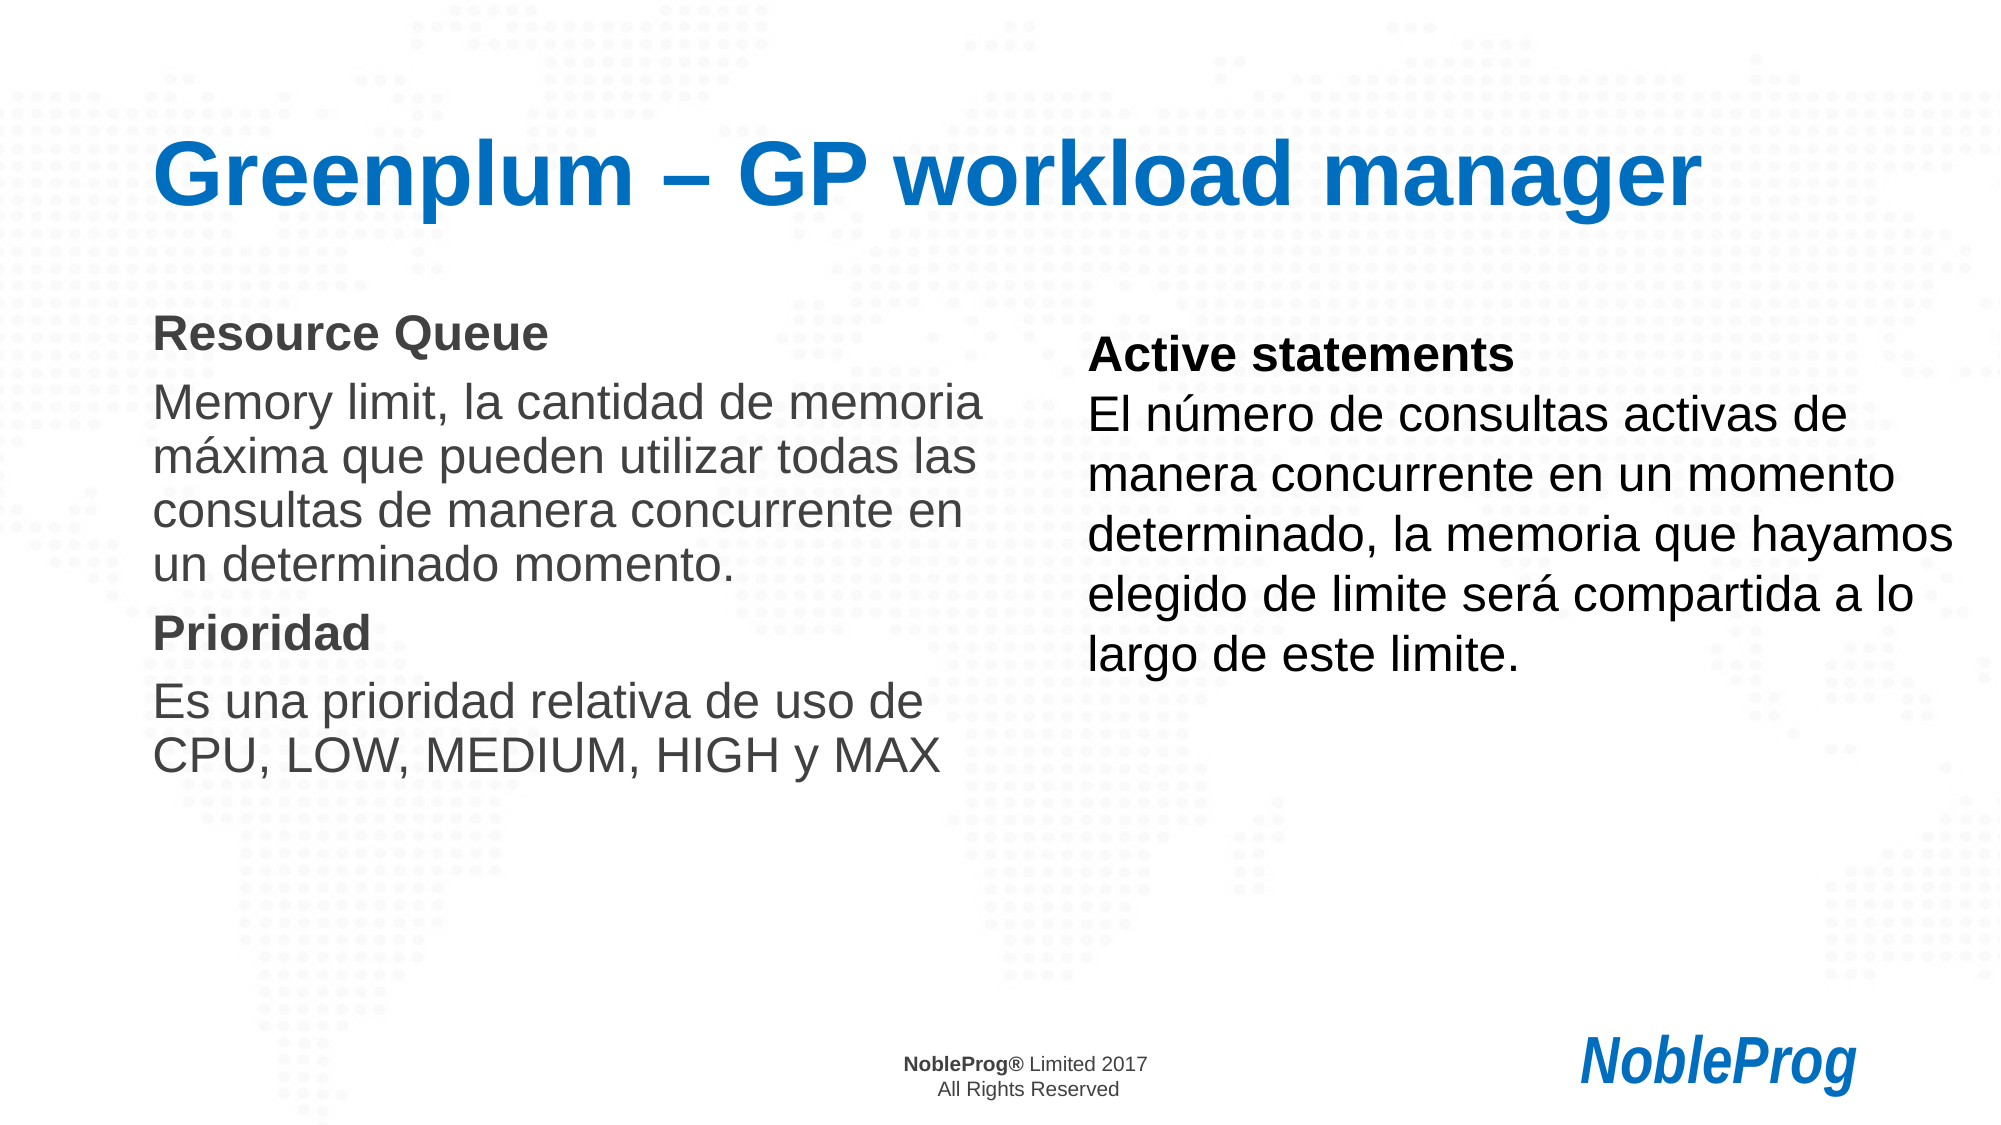

# Greenplum – GP workload manager
Resource Queue
Memory limit, la cantidad de memoria máxima que pueden utilizar todas las consultas de manera concurrente en un determinado momento.
Prioridad
Es una prioridad relativa de uso de CPU, LOW, MEDIUM, HIGH y MAX
Active statements
El número de consultas activas de manera concurrente en un momento determinado, la memoria que hayamos elegido de limite será compartida a lo largo de este limite.